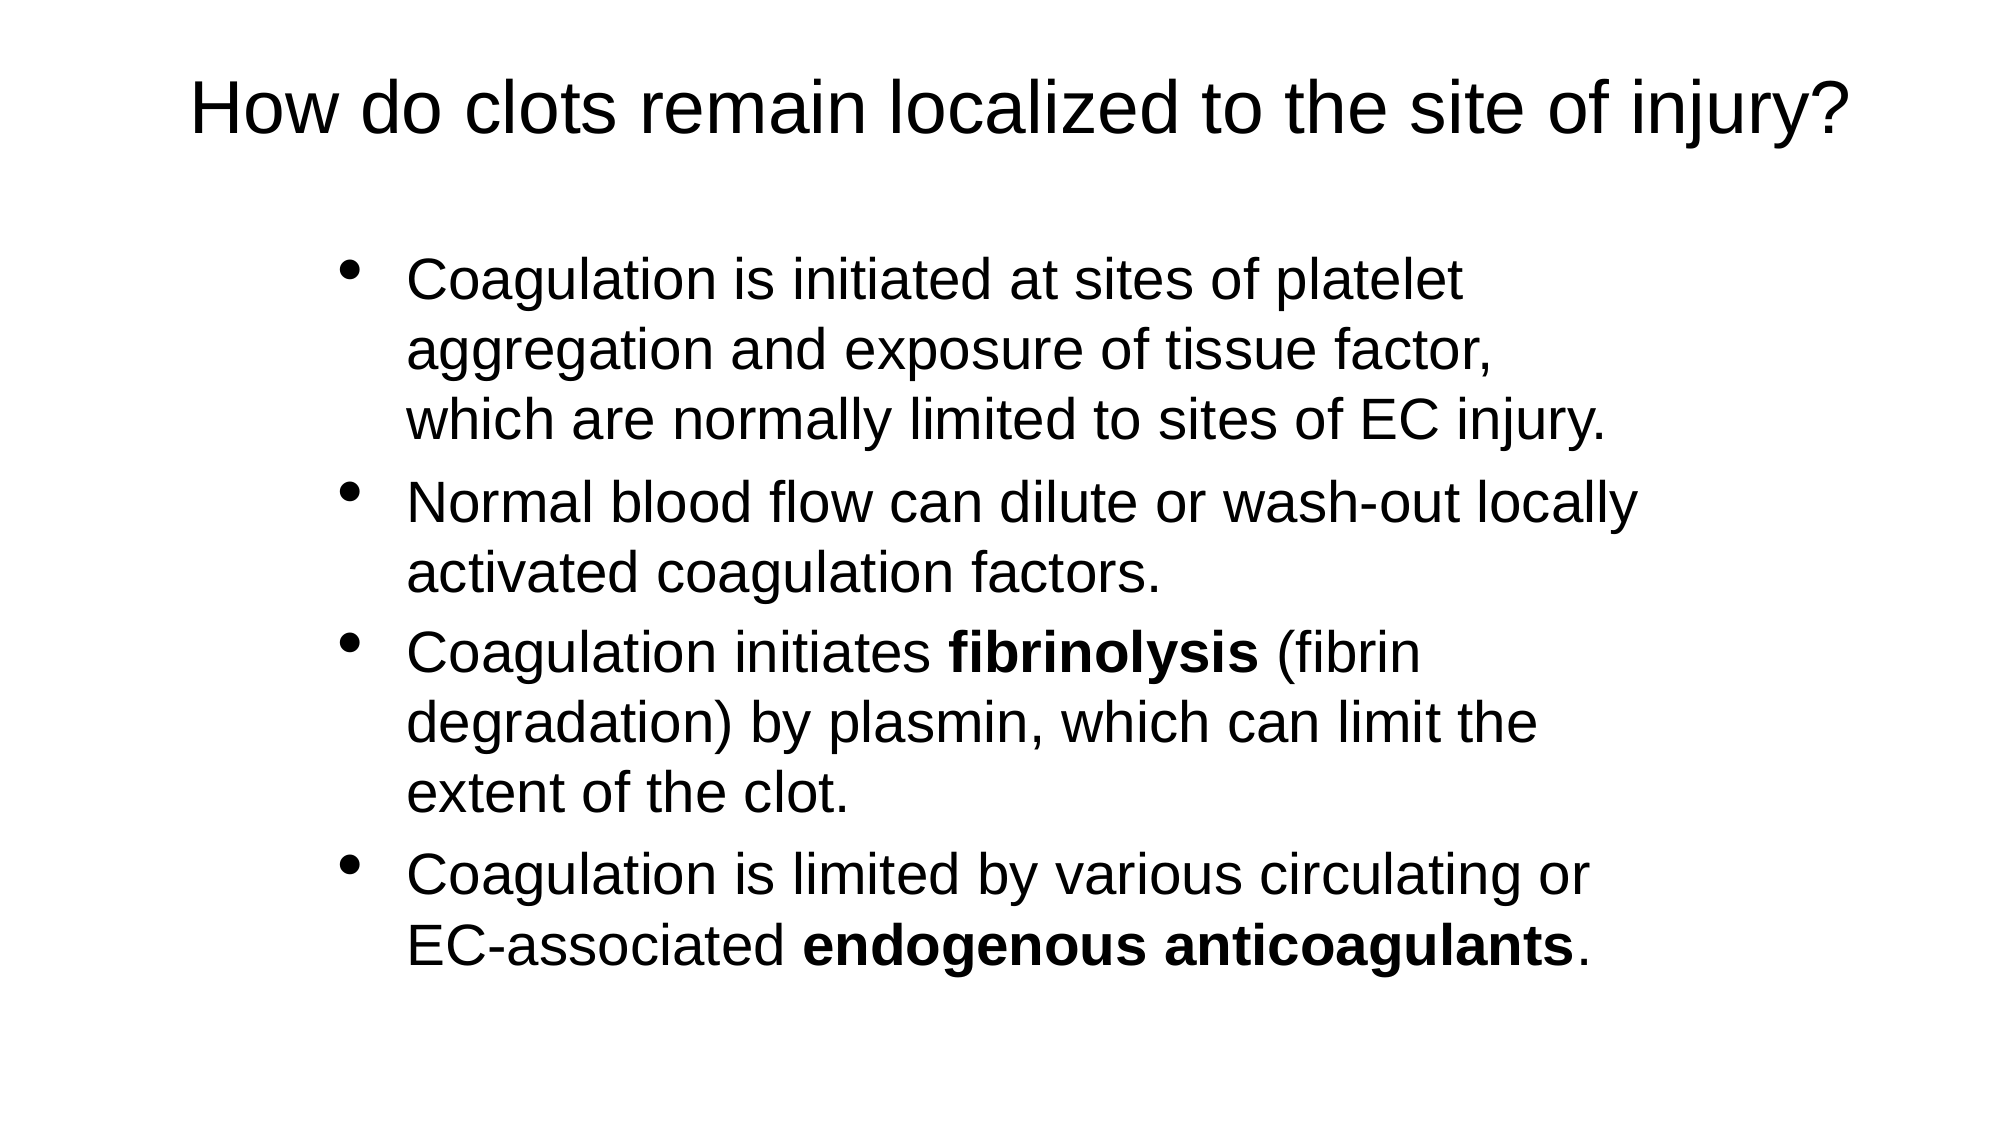

# How do clots remain localized to the site of injury?
Coagulation is initiated at sites of platelet aggregation and exposure of tissue factor, which are normally limited to sites of EC injury.
Normal blood flow can dilute or wash-out locally activated coagulation factors.
Coagulation initiates fibrinolysis (fibrin degradation) by plasmin, which can limit the extent of the clot.
Coagulation is limited by various circulating or EC-associated endogenous anticoagulants.